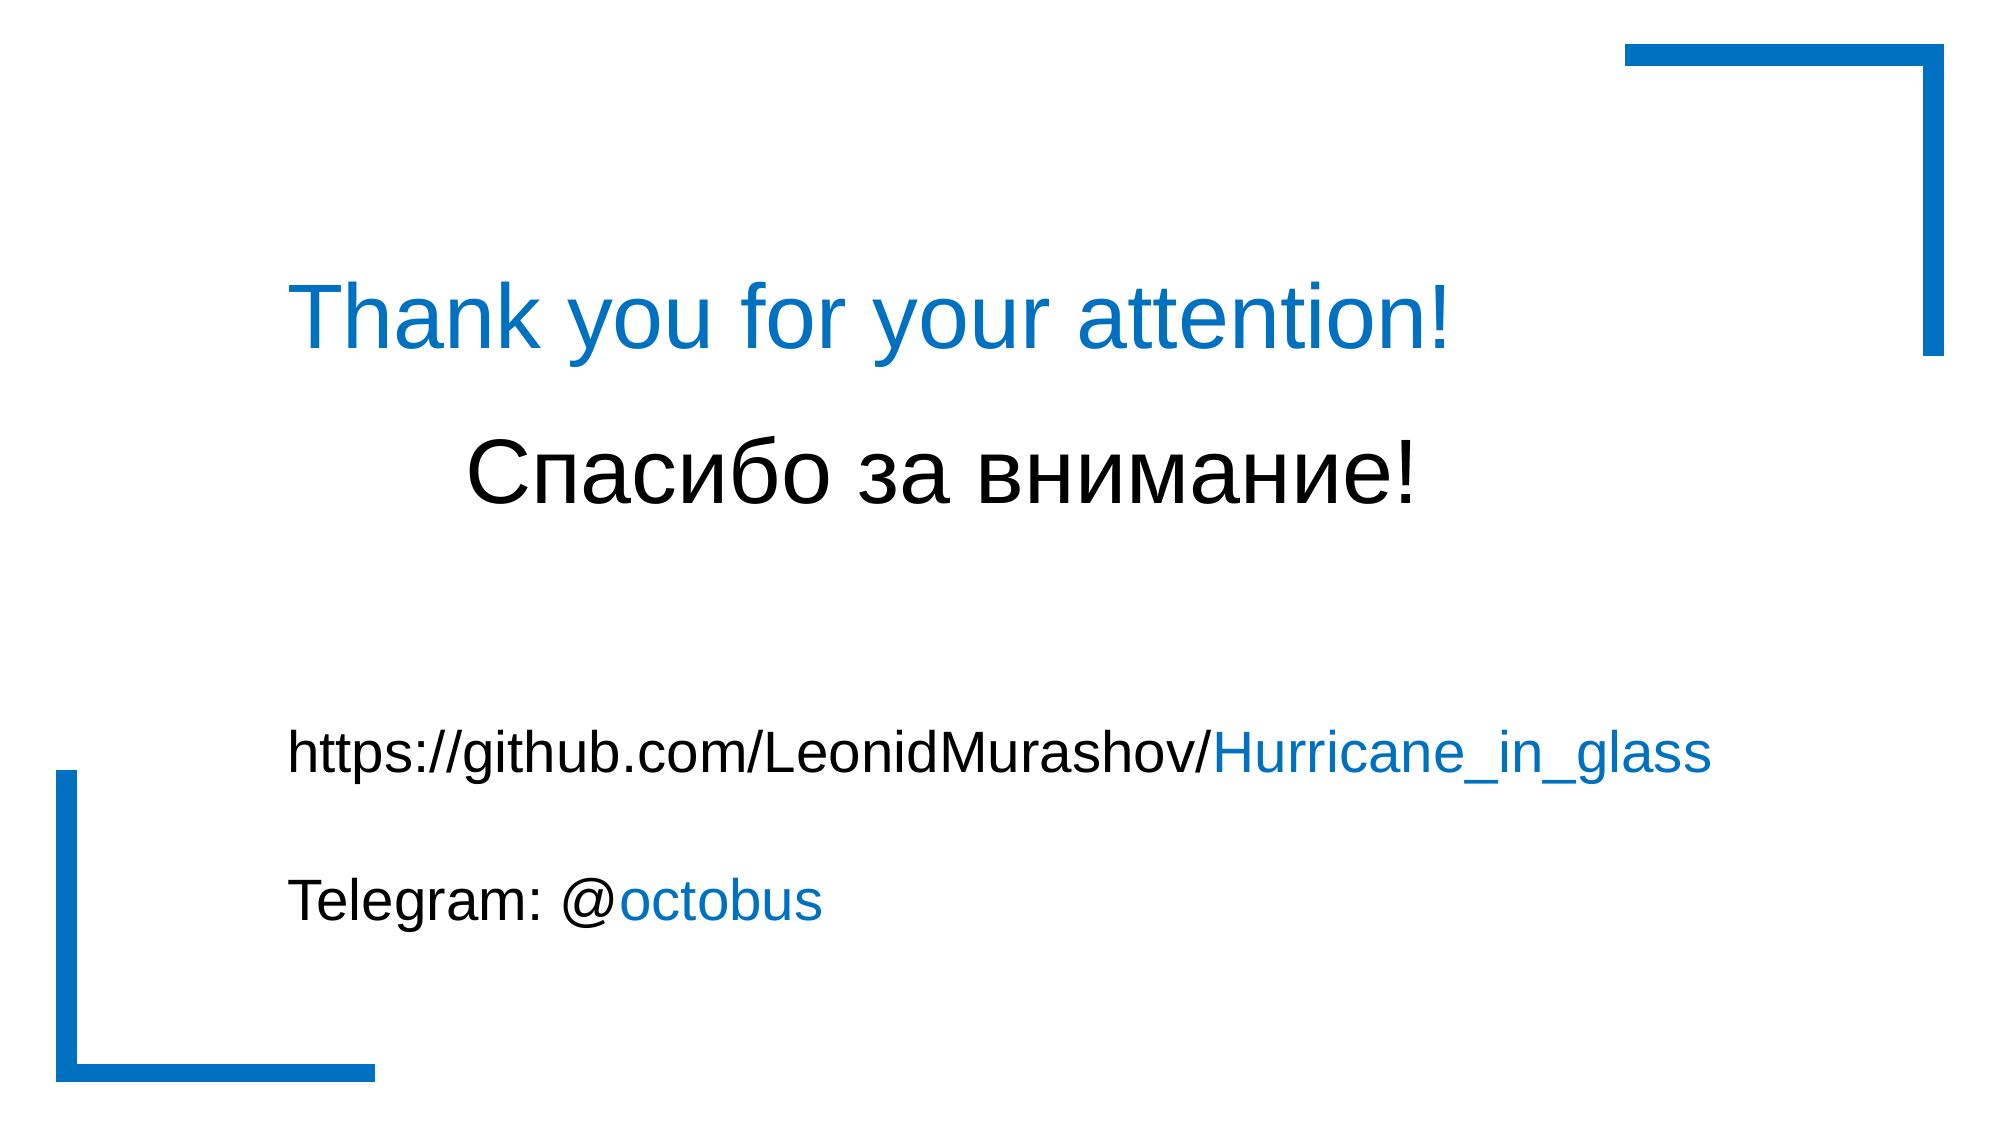

Thank you for your attention!
Спасибо за внимание!
https://github.com/LeonidMurashov/Hurricane_in_glass
Telegram: @octobus